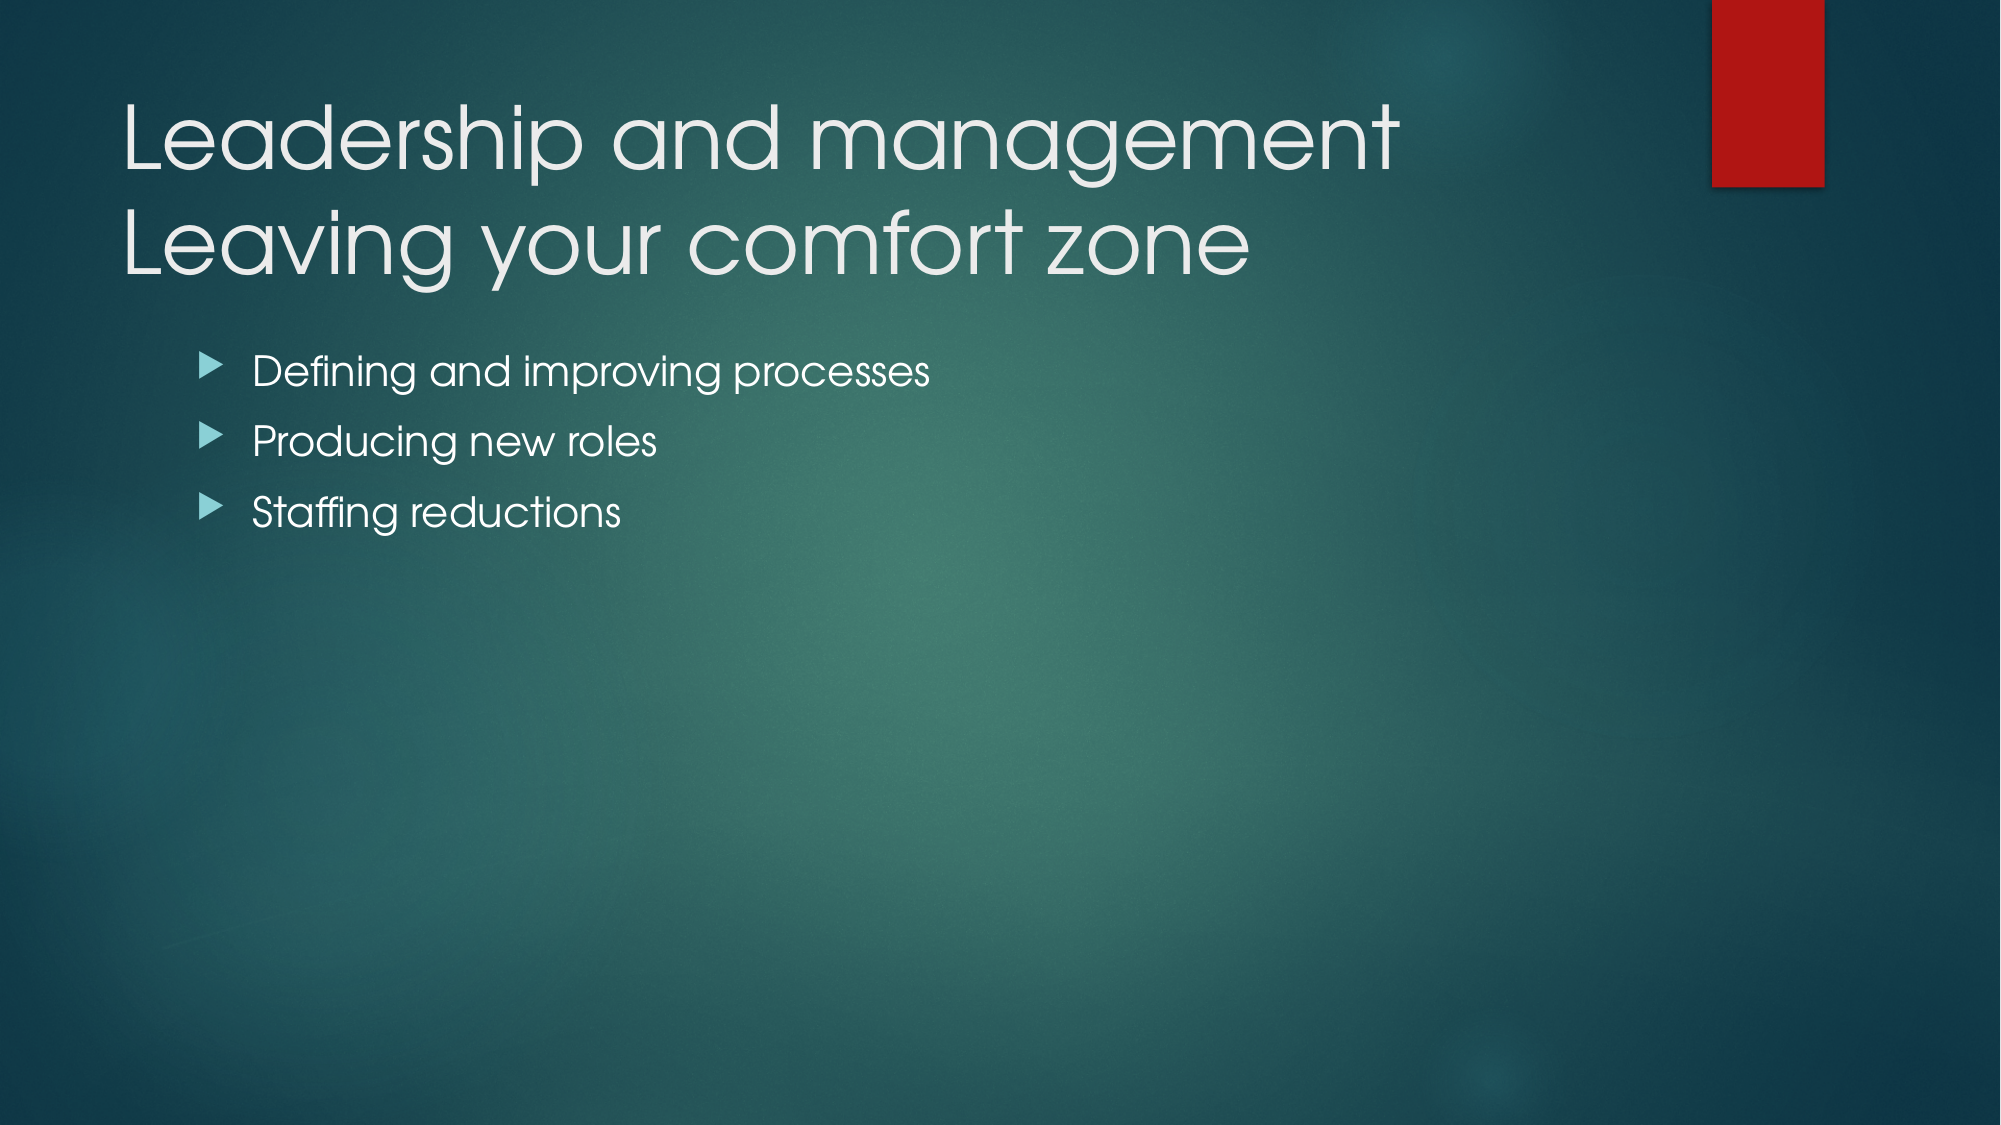

# Leadership and management Leaving your comfort zone
Defining and improving processes
Producing new roles
Staffing reductions